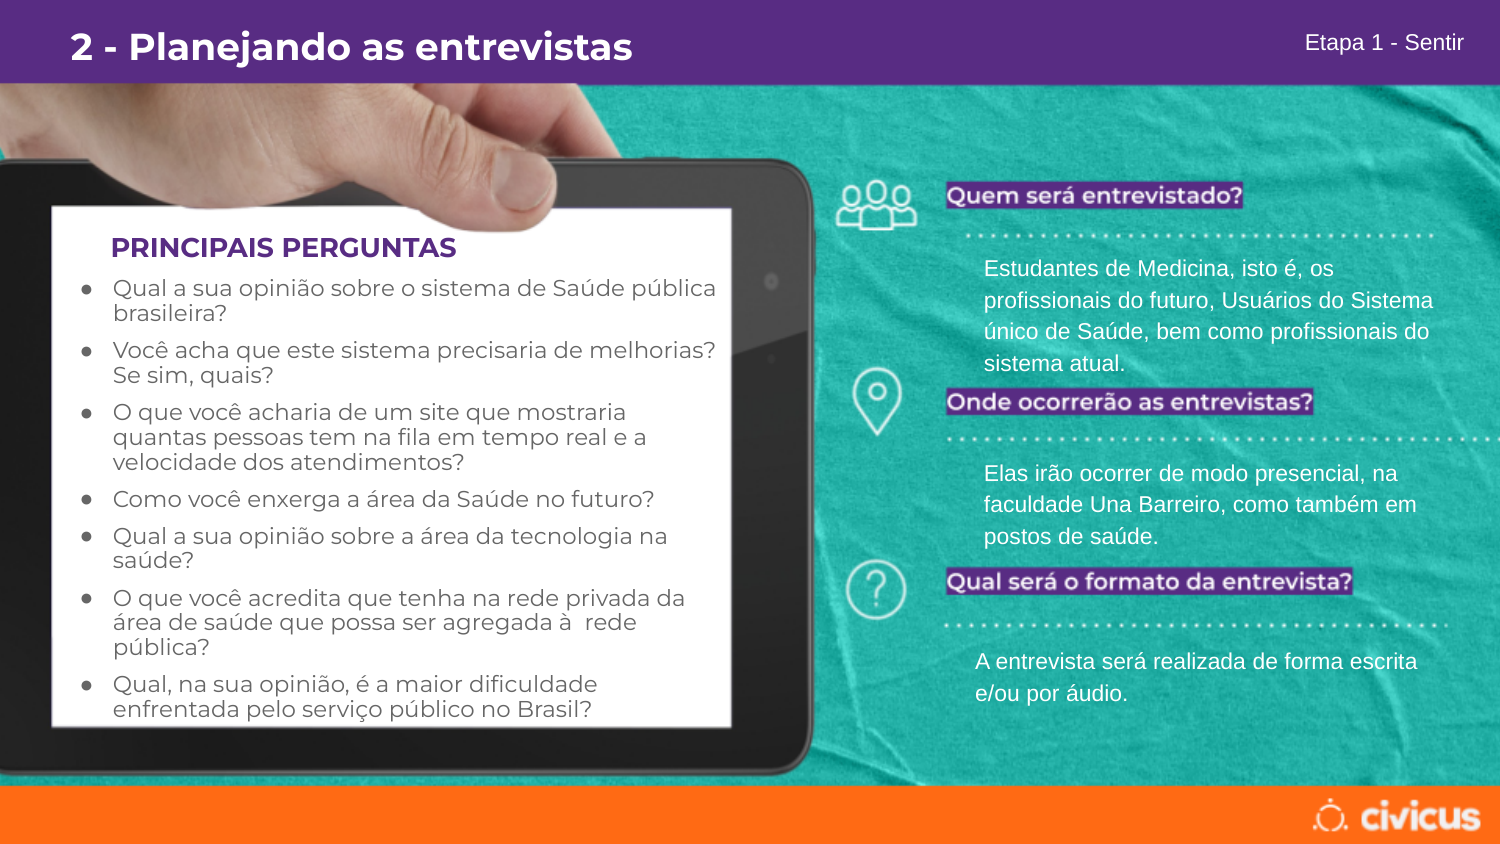

# 2 - Planejando as entrevistas

Etapa 1 - Sentir
PRINCIPAIS PERGUNTAS
Estudantes de Medicina, isto é, os profissionais do futuro, Usuários do Sistema único de Saúde, bem como profissionais do sistema atual.
Qual a sua opinião sobre o sistema de Saúde pública brasileira?
Você acha que este sistema precisaria de melhorias? Se sim, quais?
O que você acharia de um site que mostraria quantas pessoas tem na fila em tempo real e a velocidade dos atendimentos?
Como você enxerga a área da Saúde no futuro?
Qual a sua opinião sobre a área da tecnologia na saúde?
O que você acredita que tenha na rede privada da área de saúde que possa ser agregada à  rede pública?
Qual, na sua opinião, é a maior dificuldade enfrentada pelo serviço público no Brasil?

Elas irão ocorrer de modo presencial, na faculdade Una Barreiro, como também em postos de saúde.
A entrevista será realizada de forma escrita e/ou por áudio.